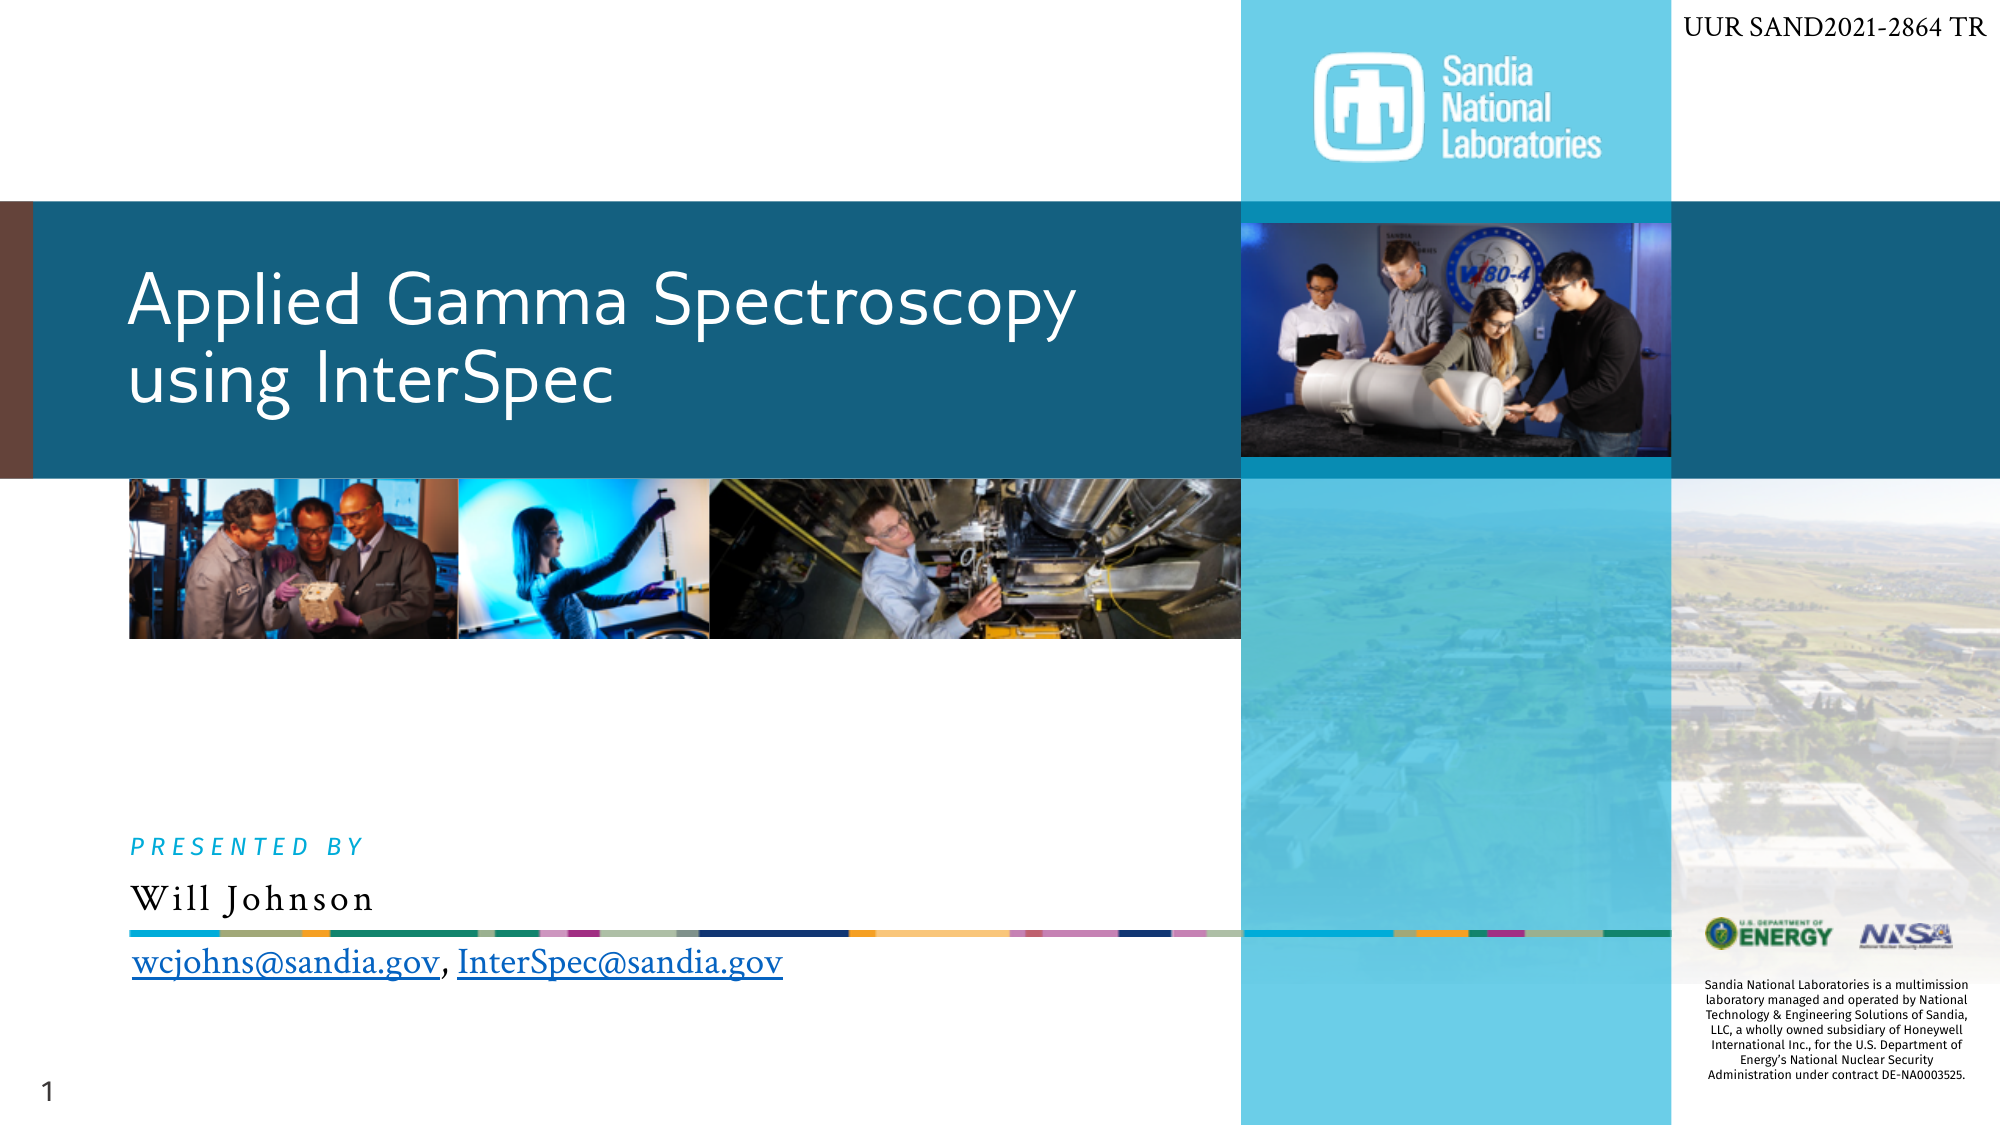

UUR SAND2021-2864 TR
# Applied Gamma Spectroscopy using InterSpec
Will Johnson
wcjohns@sandia.gov, InterSpec@sandia.gov
1